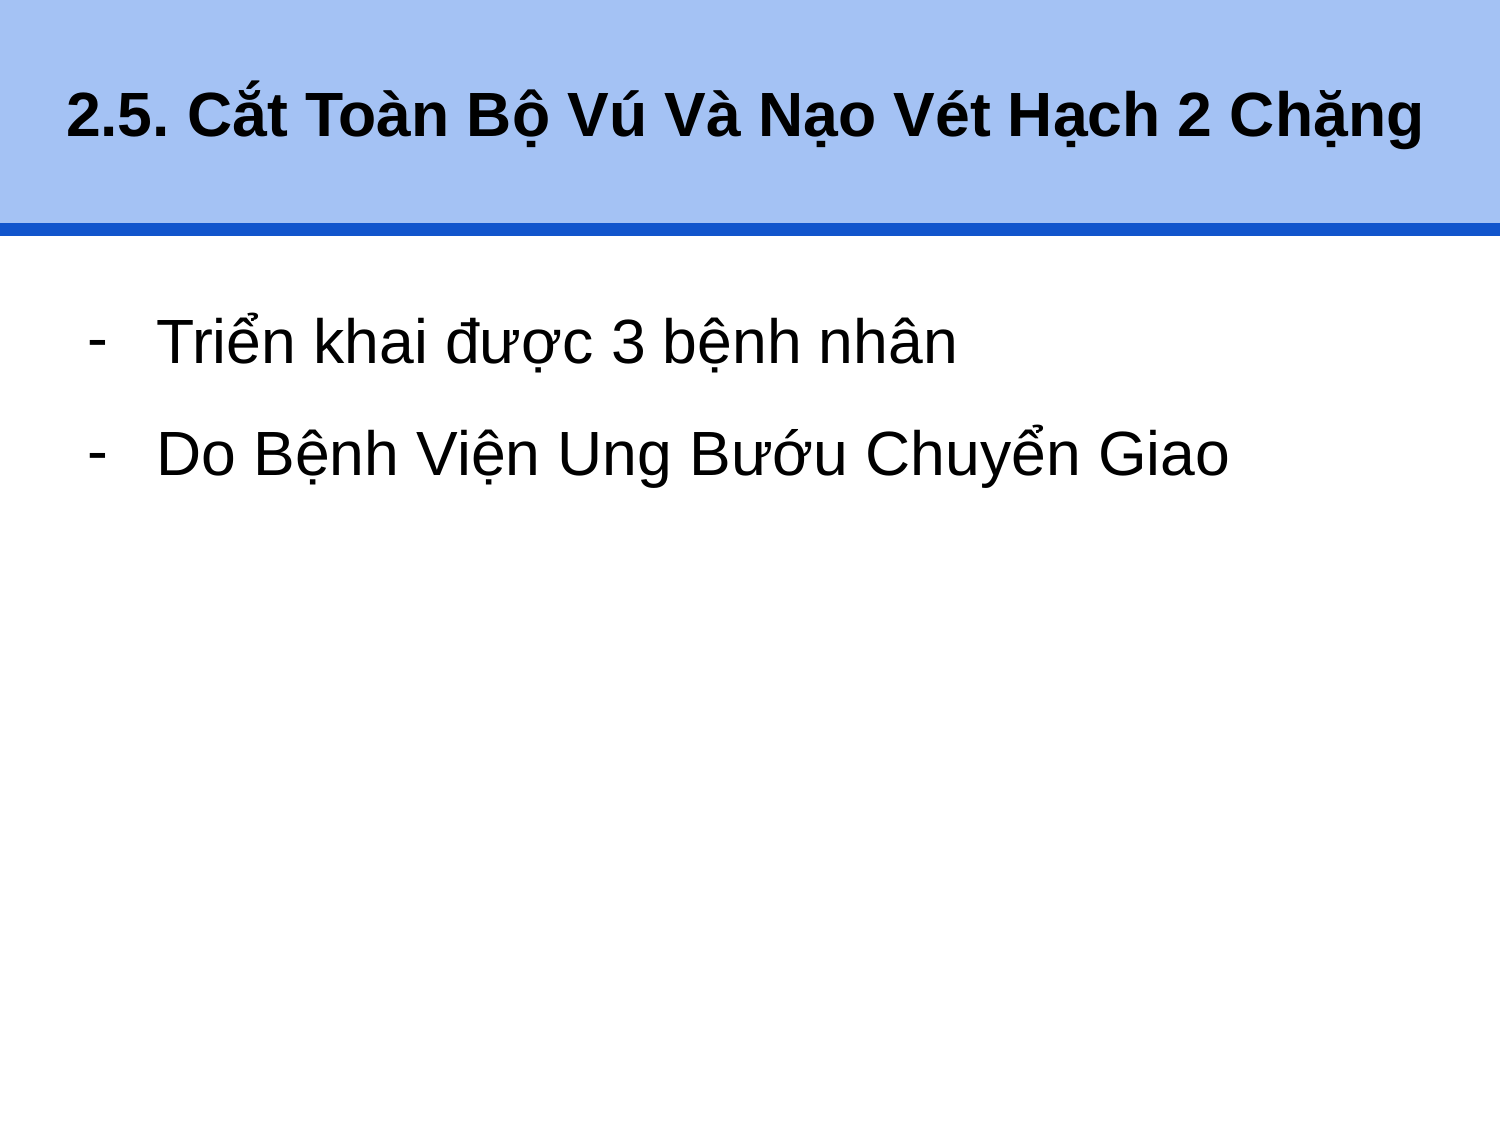

# 2.5. Cắt Toàn Bộ Vú Và Nạo Vét Hạch 2 Chặng
Triển khai được 3 bệnh nhân
Do Bệnh Viện Ung Bướu Chuyển Giao